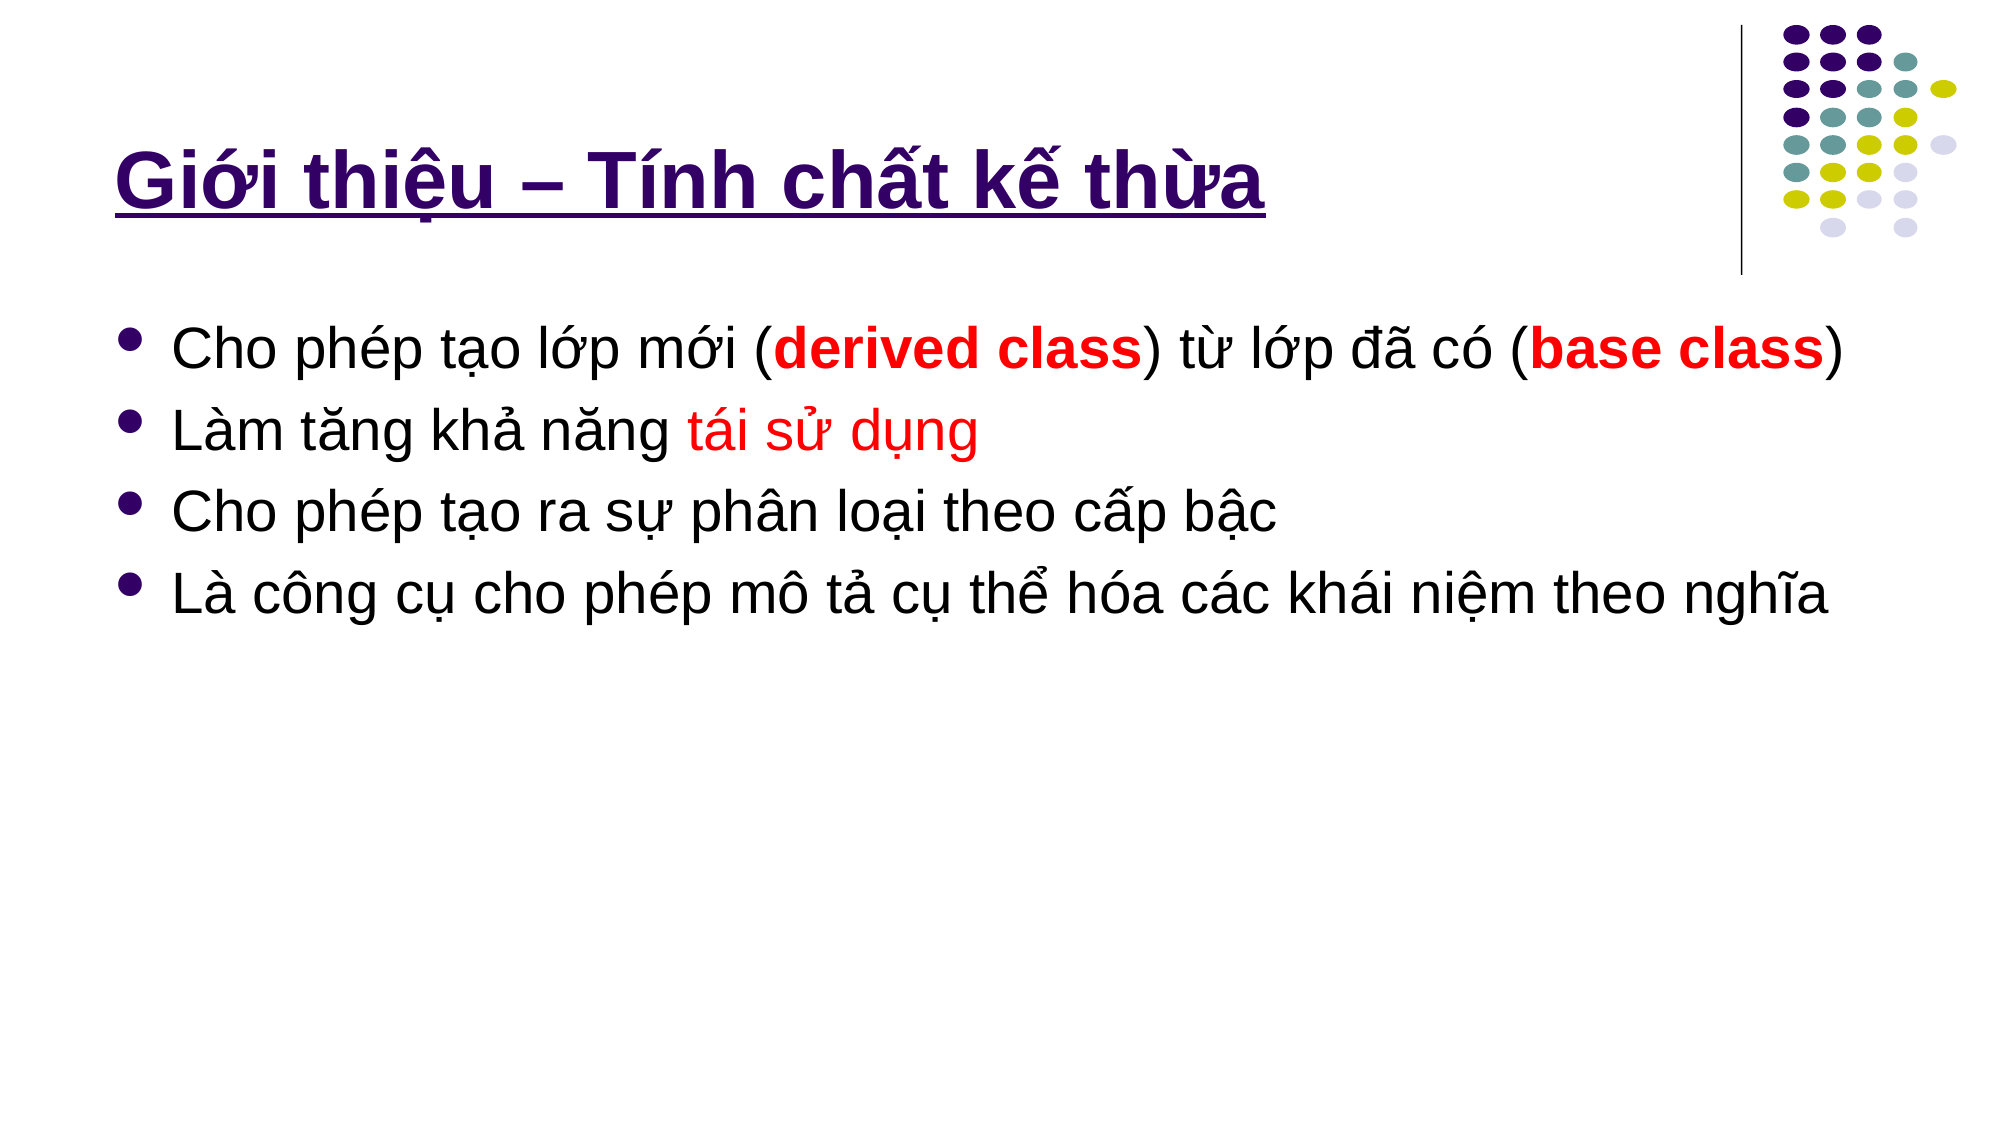

# Giới thiệu – Tính chất kế thừa
Cho phép tạo lớp mới (derived class) từ lớp đã có (base class)
Làm tăng khả năng tái sử dụng
Cho phép tạo ra sự phân loại theo cấp bậc
Là công cụ cho phép mô tả cụ thể hóa các khái niệm theo nghĩa